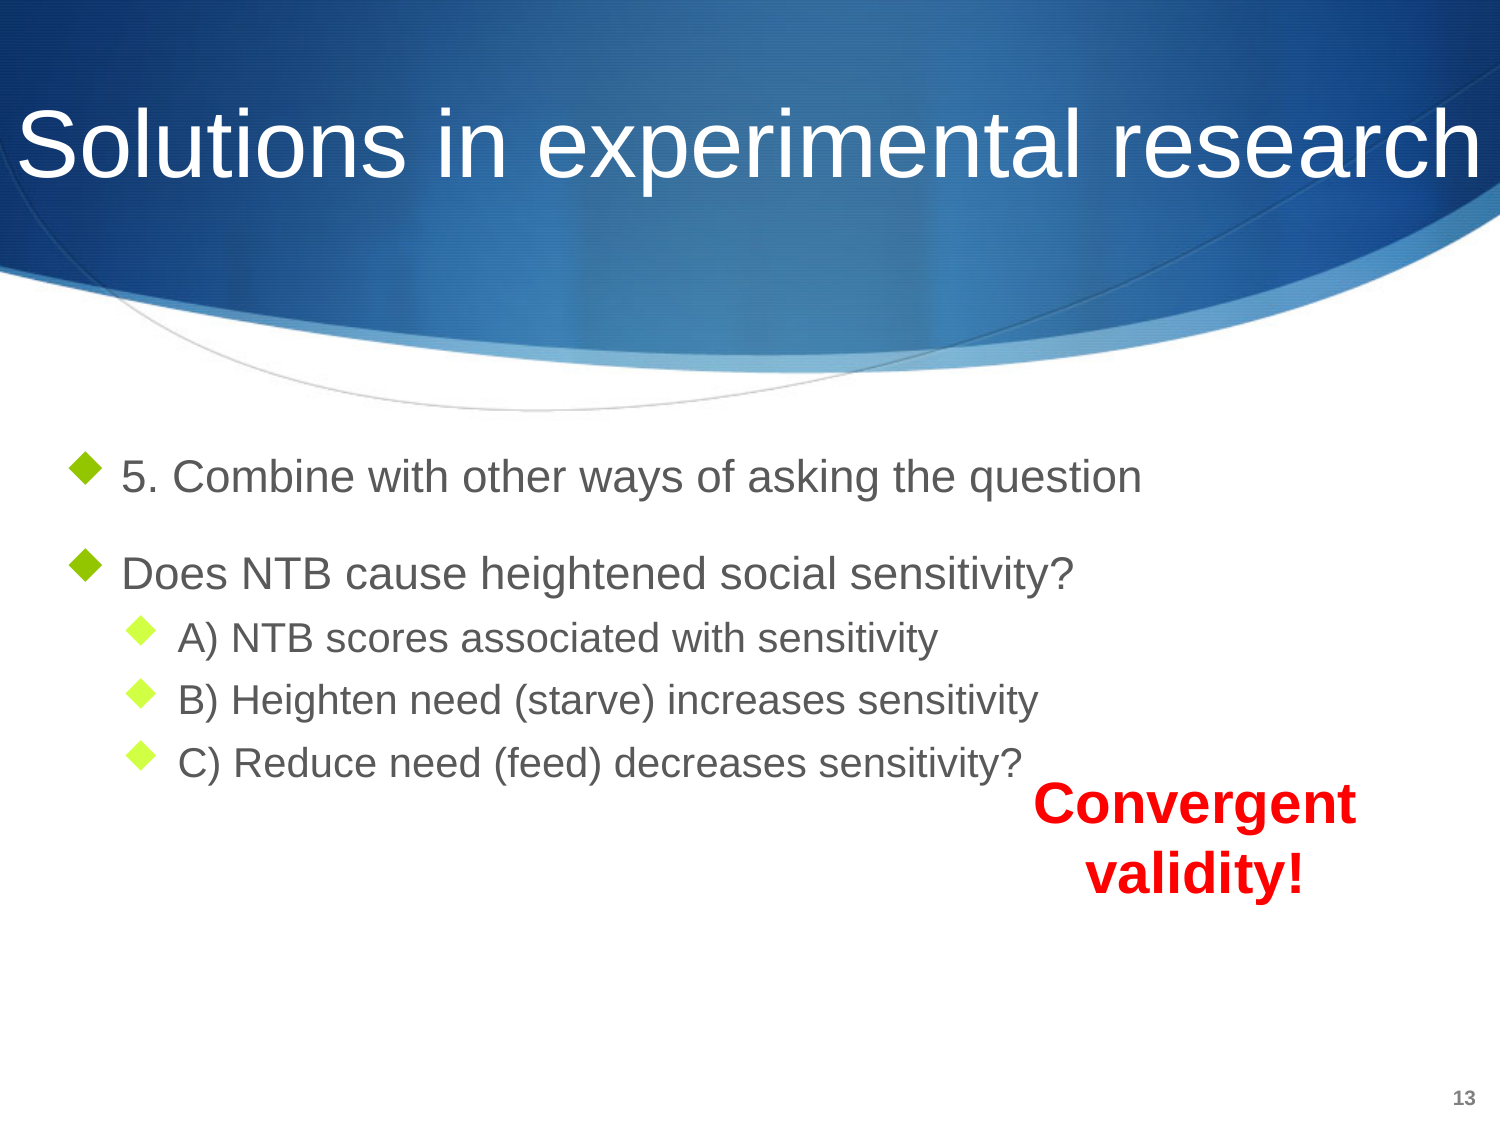

# Solutions in experimental research
5. Combine with other ways of asking the question
Does NTB cause heightened social sensitivity?
A) NTB scores associated with sensitivity
B) Heighten need (starve) increases sensitivity
C) Reduce need (feed) decreases sensitivity?
Convergent validity!

13